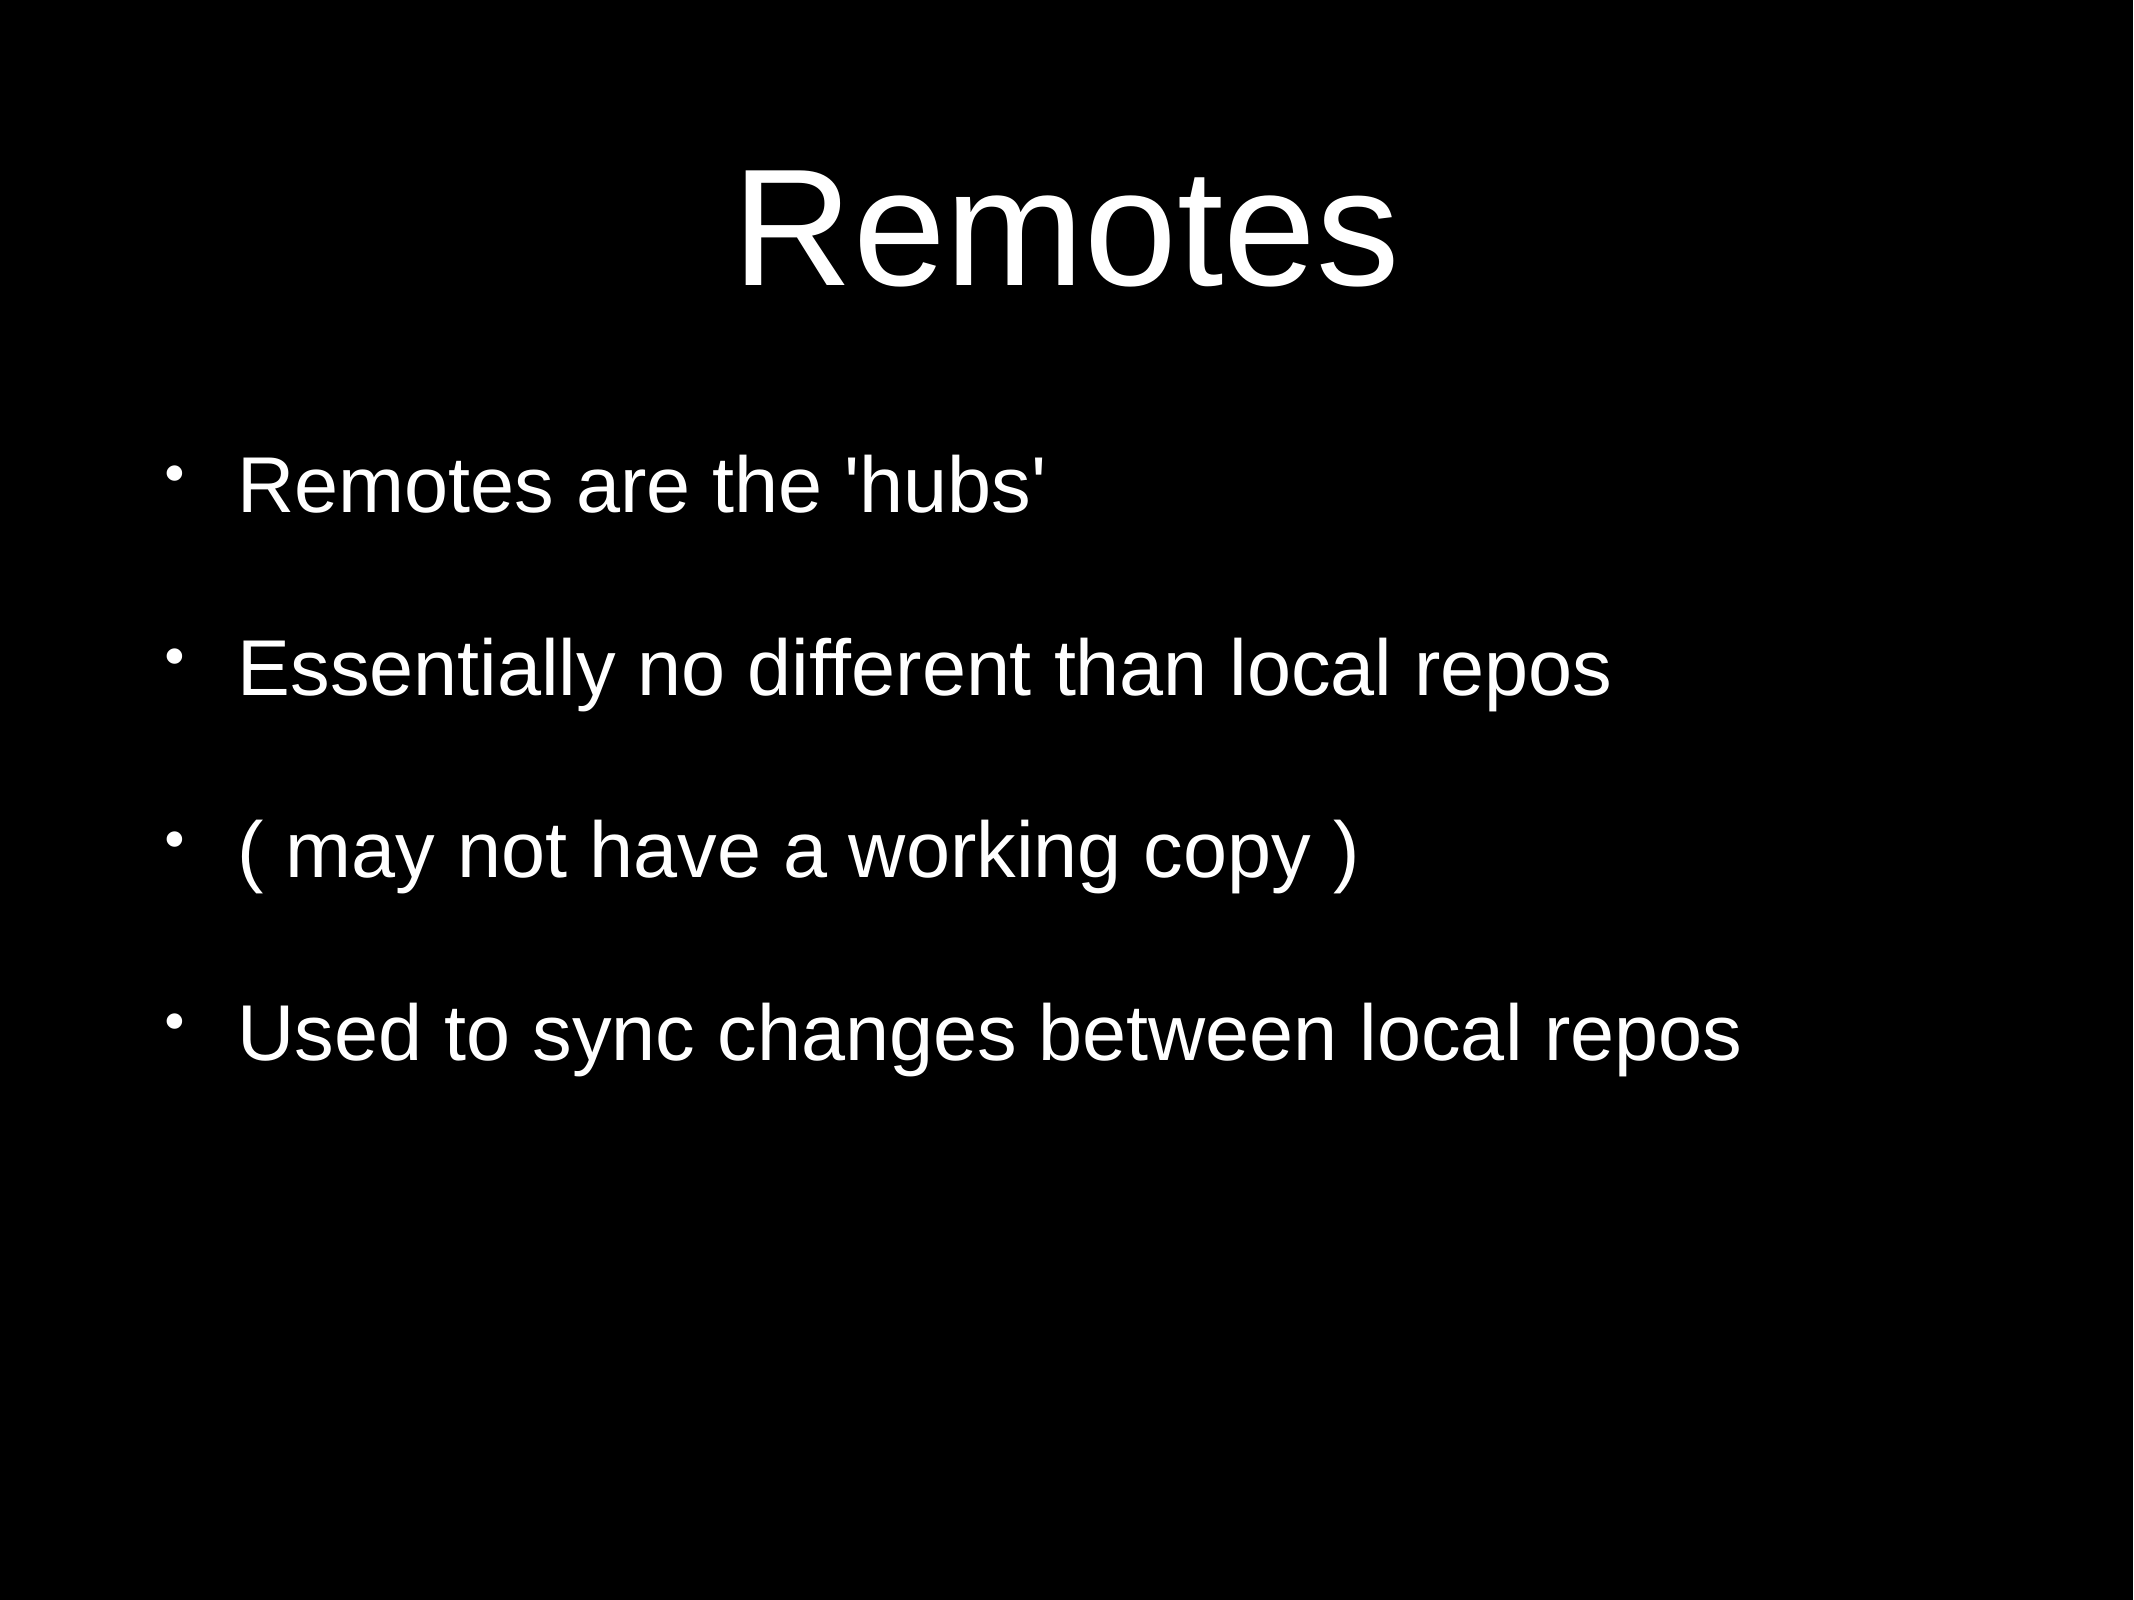

# Remotes
Remotes are the 'hubs'
Essentially no different than local repos
( may not have a working copy )
Used to sync changes between local repos